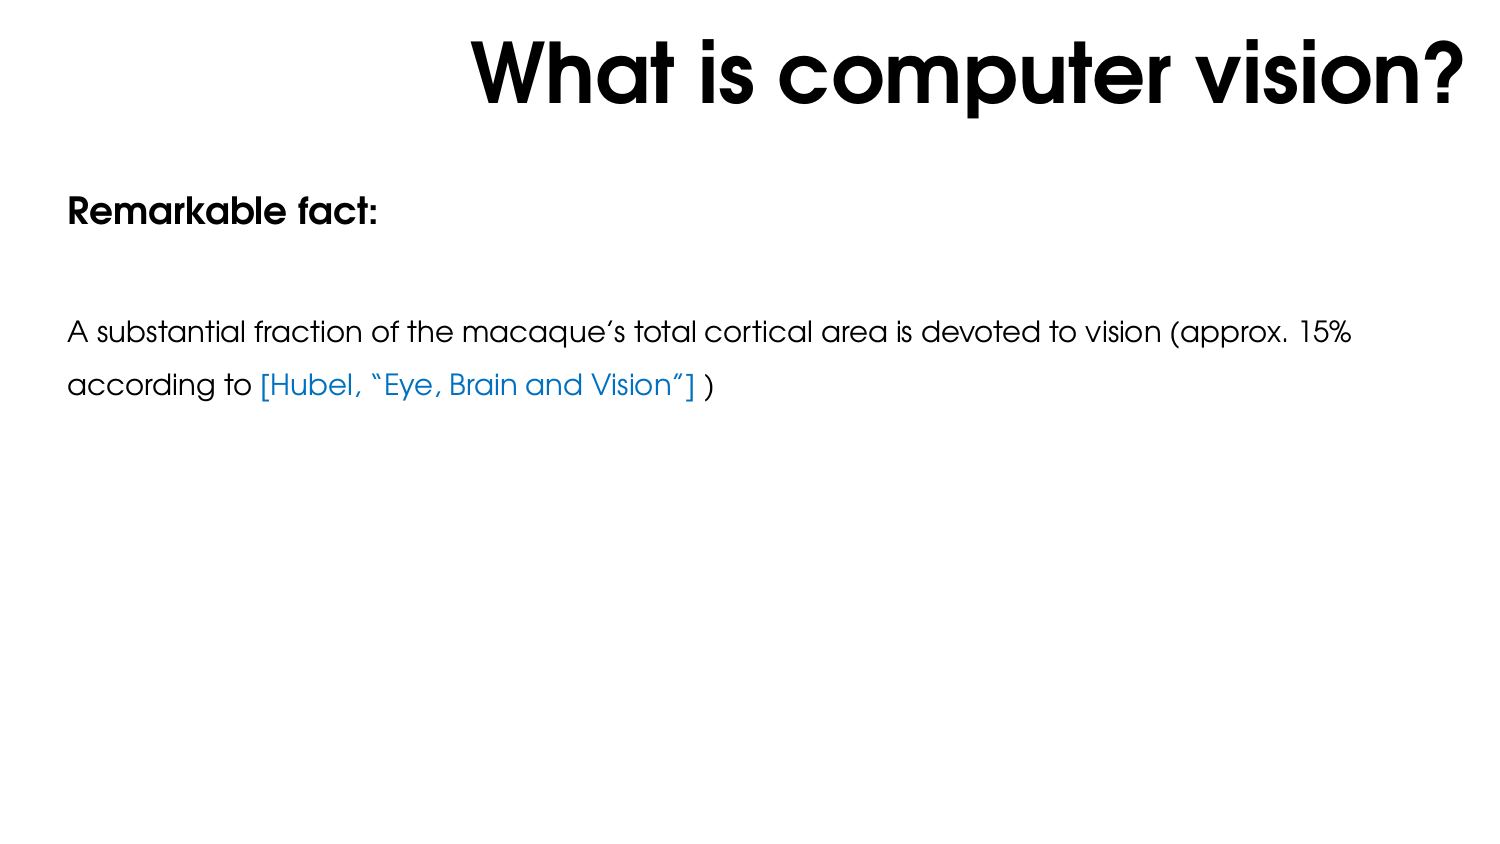

What is computer vision?
Remarkable fact:

A substantial fraction of the macaque’s total cortical area is devoted to vision (approx. 15% according to [Hubel, “Eye, Brain and Vision”] )